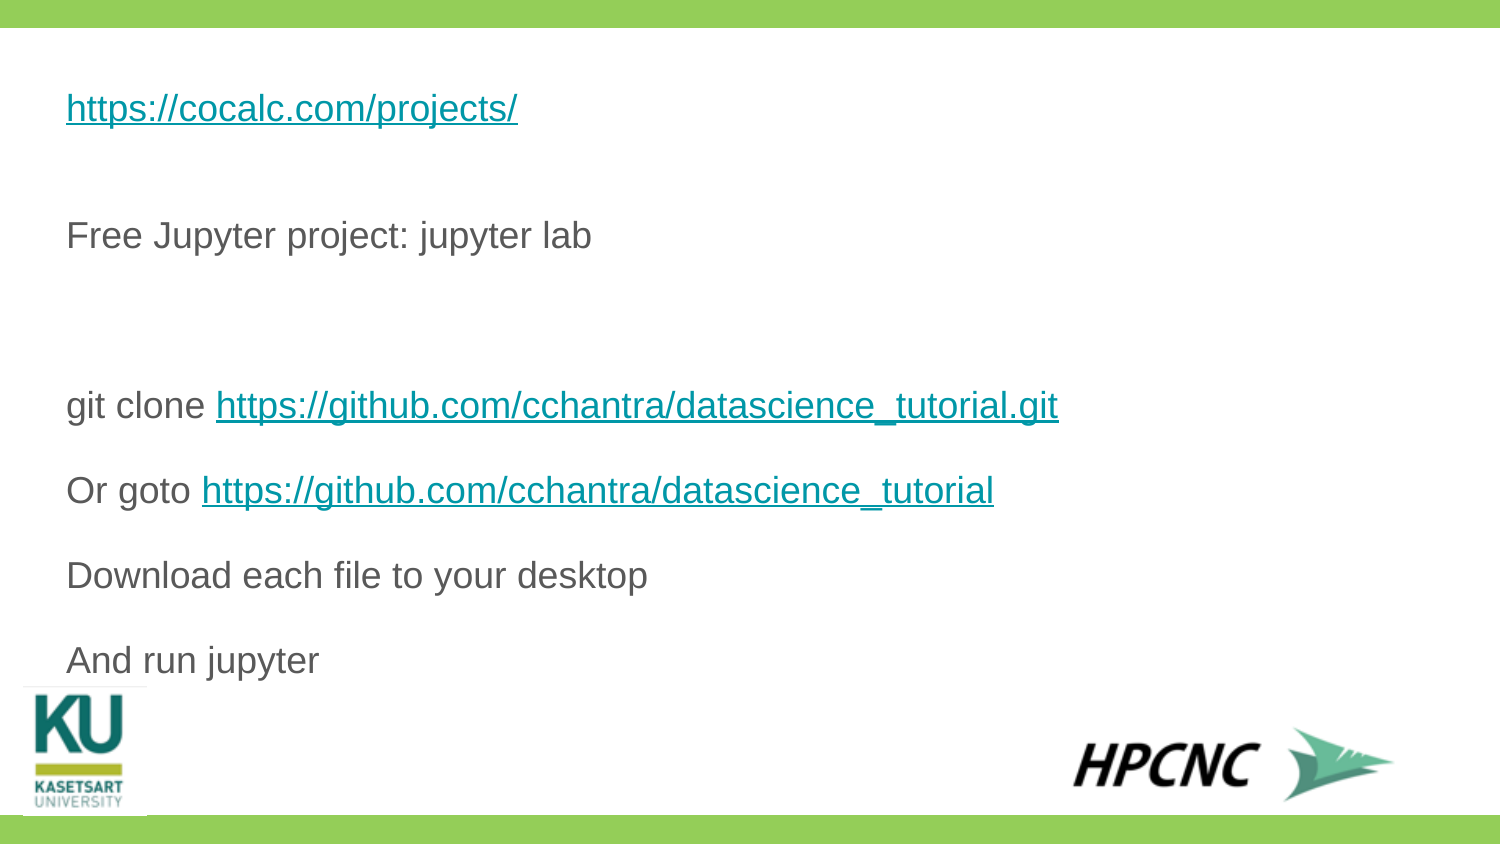

# https://cocalc.com/projects/

Free Jupyter project: jupyter lab

git clone https://github.com/cchantra/datascience_tutorial.git
Or goto https://github.com/cchantra/datascience_tutorial
Download each file to your desktop
And run jupyter